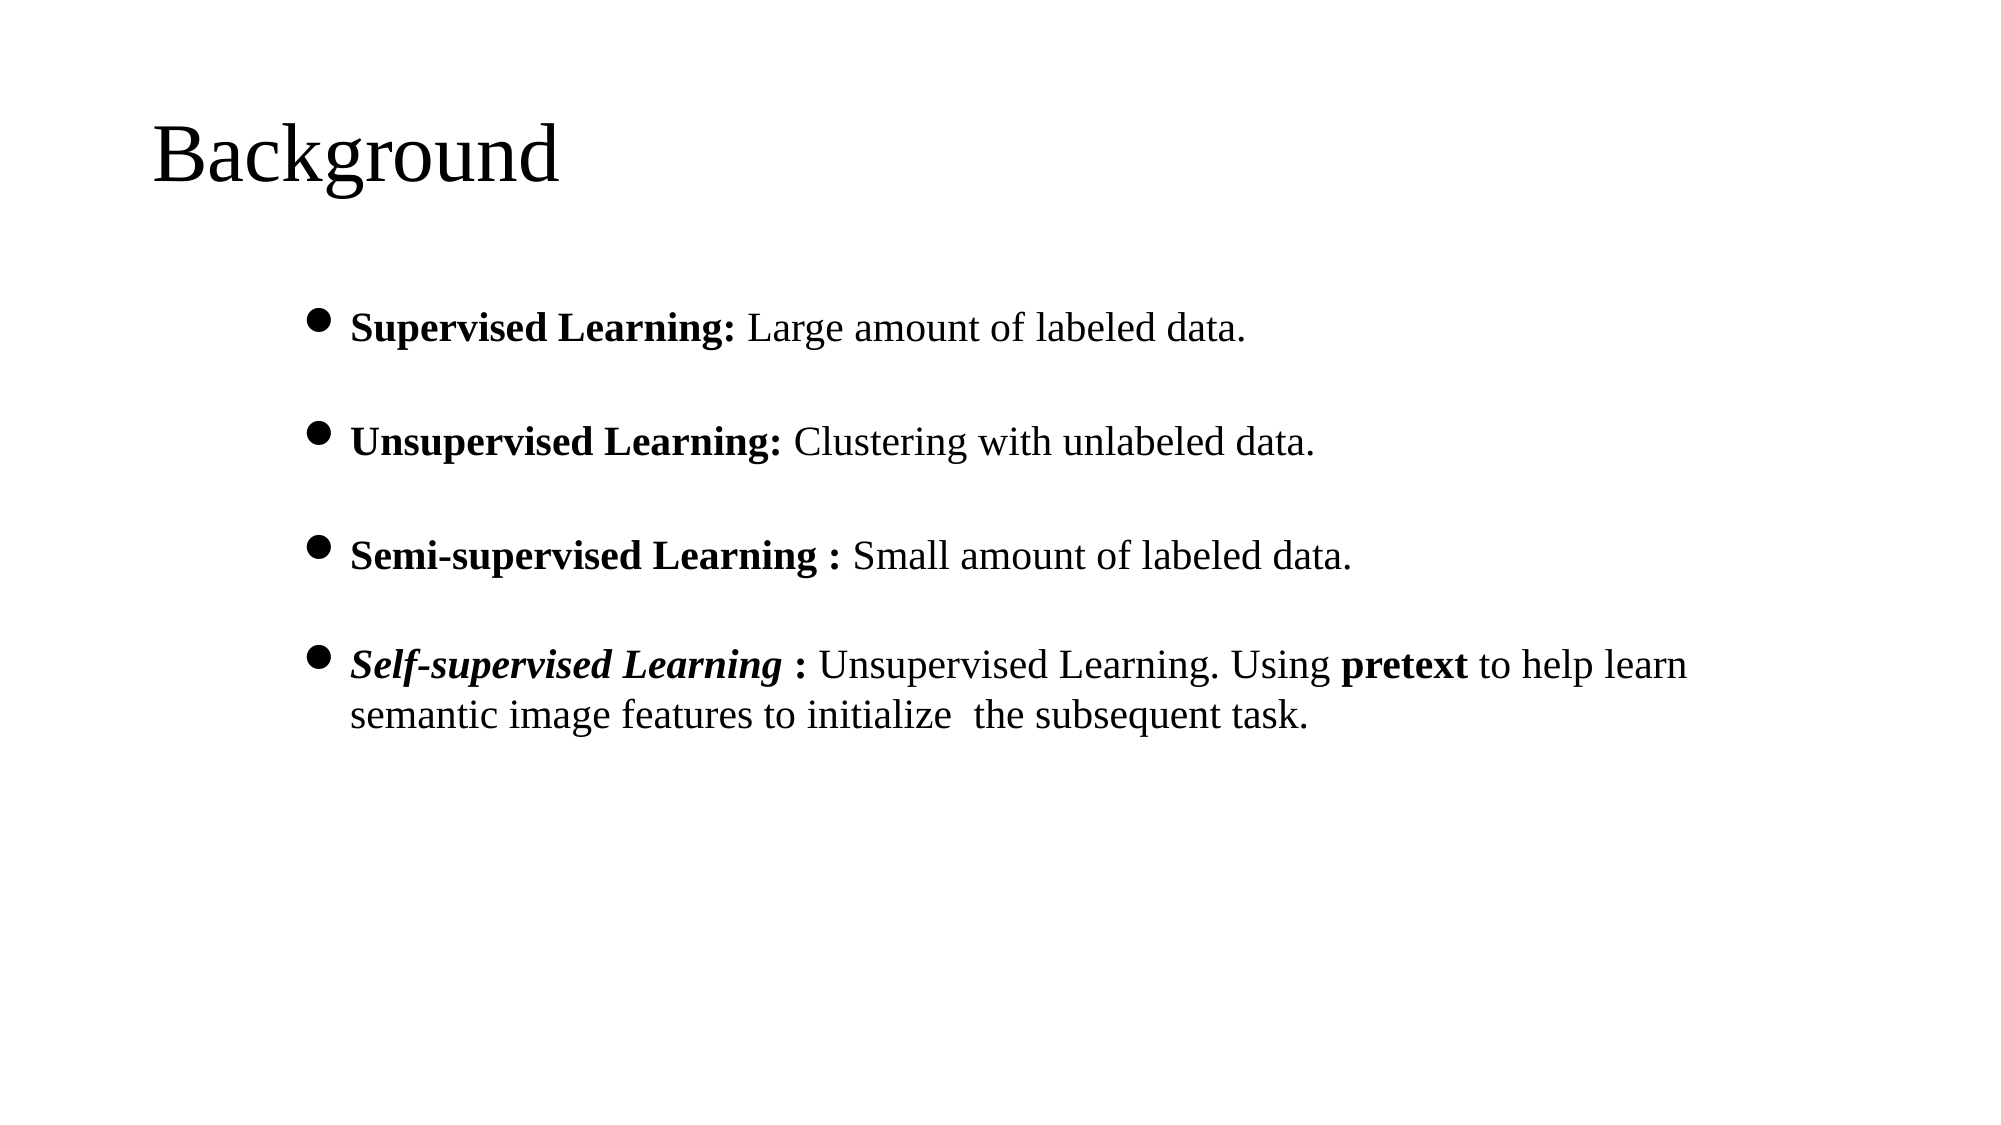

# Background

Supervised Learning: Large amount of labeled data.
Unsupervised Learning: Clustering with unlabeled data.
Semi-supervised Learning : Small amount of labeled data.
Self-supervised Learning : Unsupervised Learning. Using pretext to help learn semantic image features to initialize  the subsequent task.